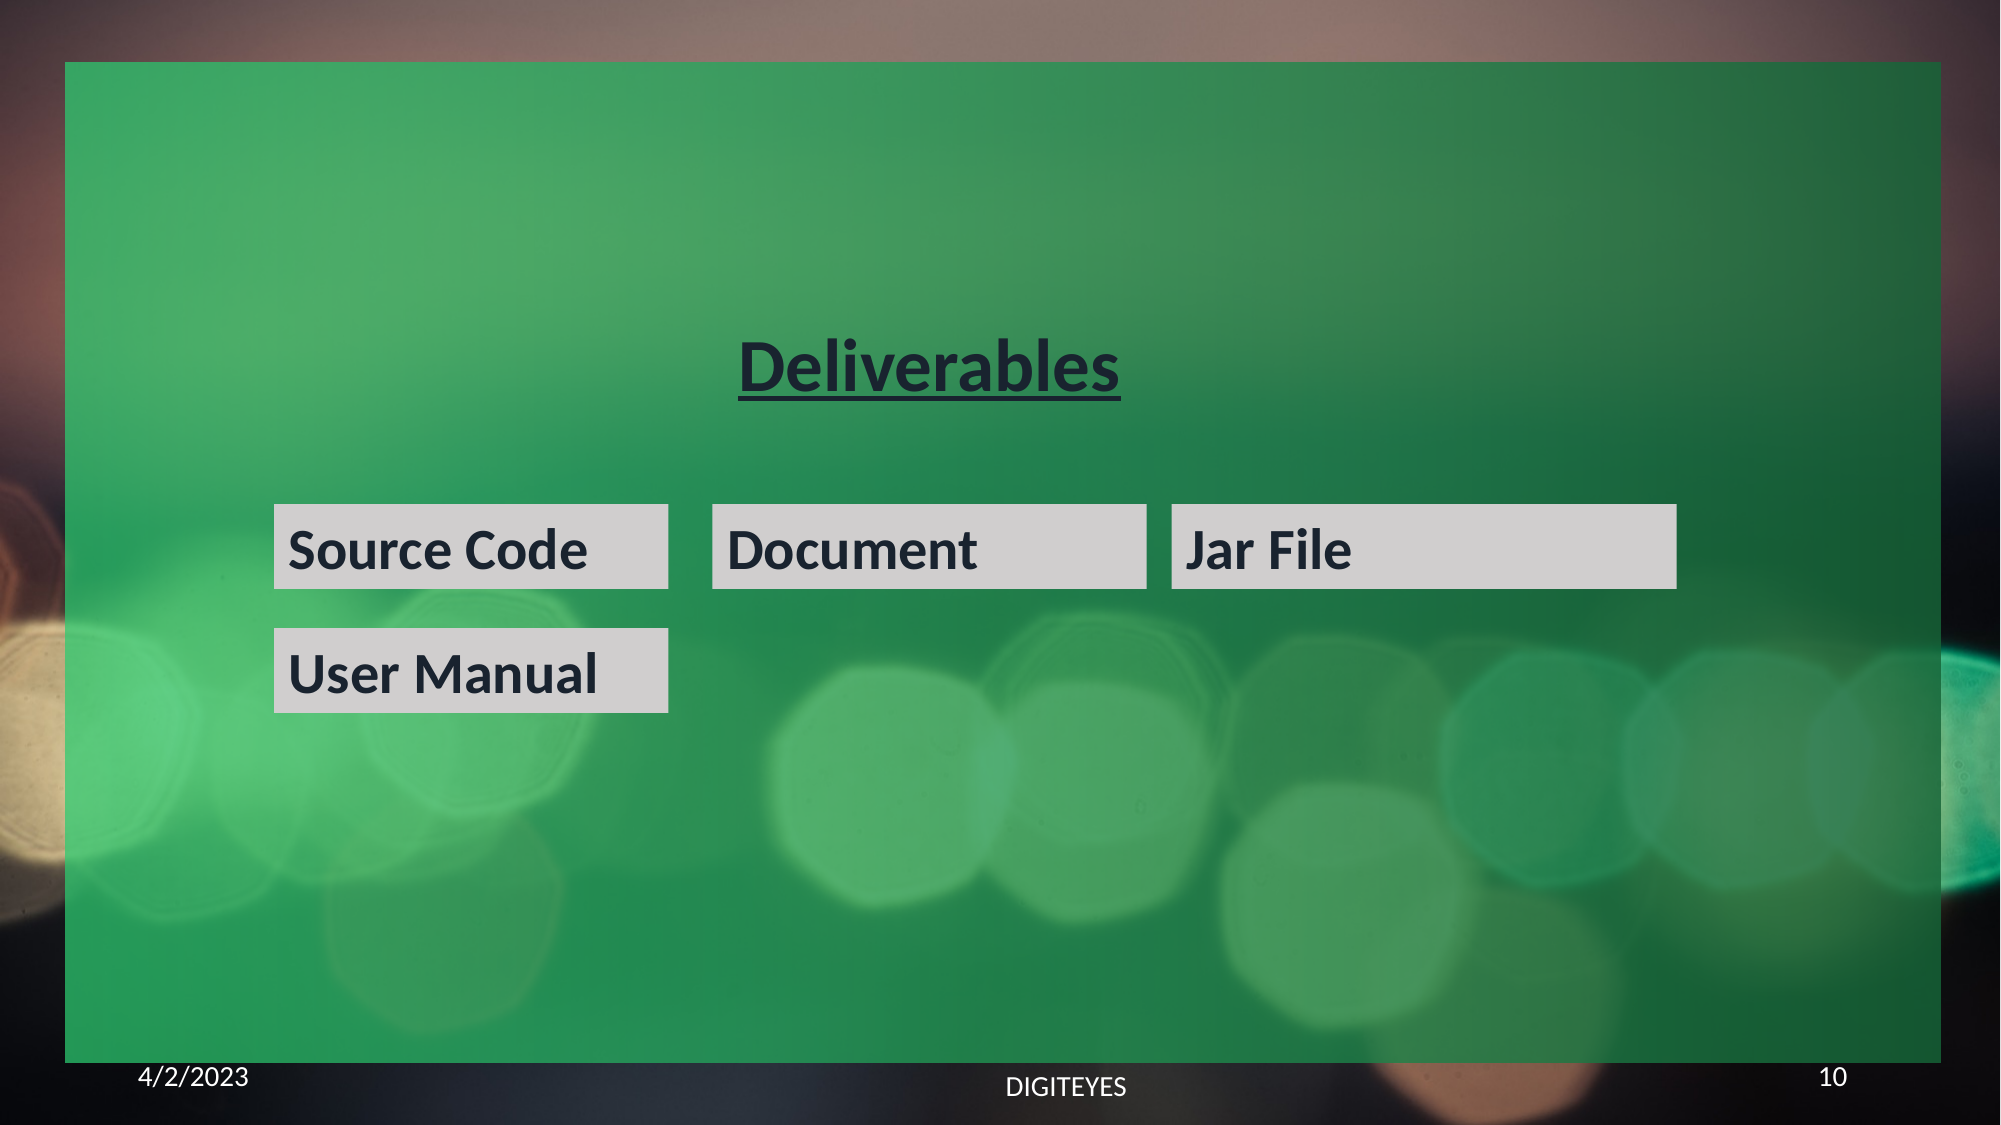

Deliverables
Source Code
Document
Jar File
User Manual
DIGITEYES
10
4/2/2023